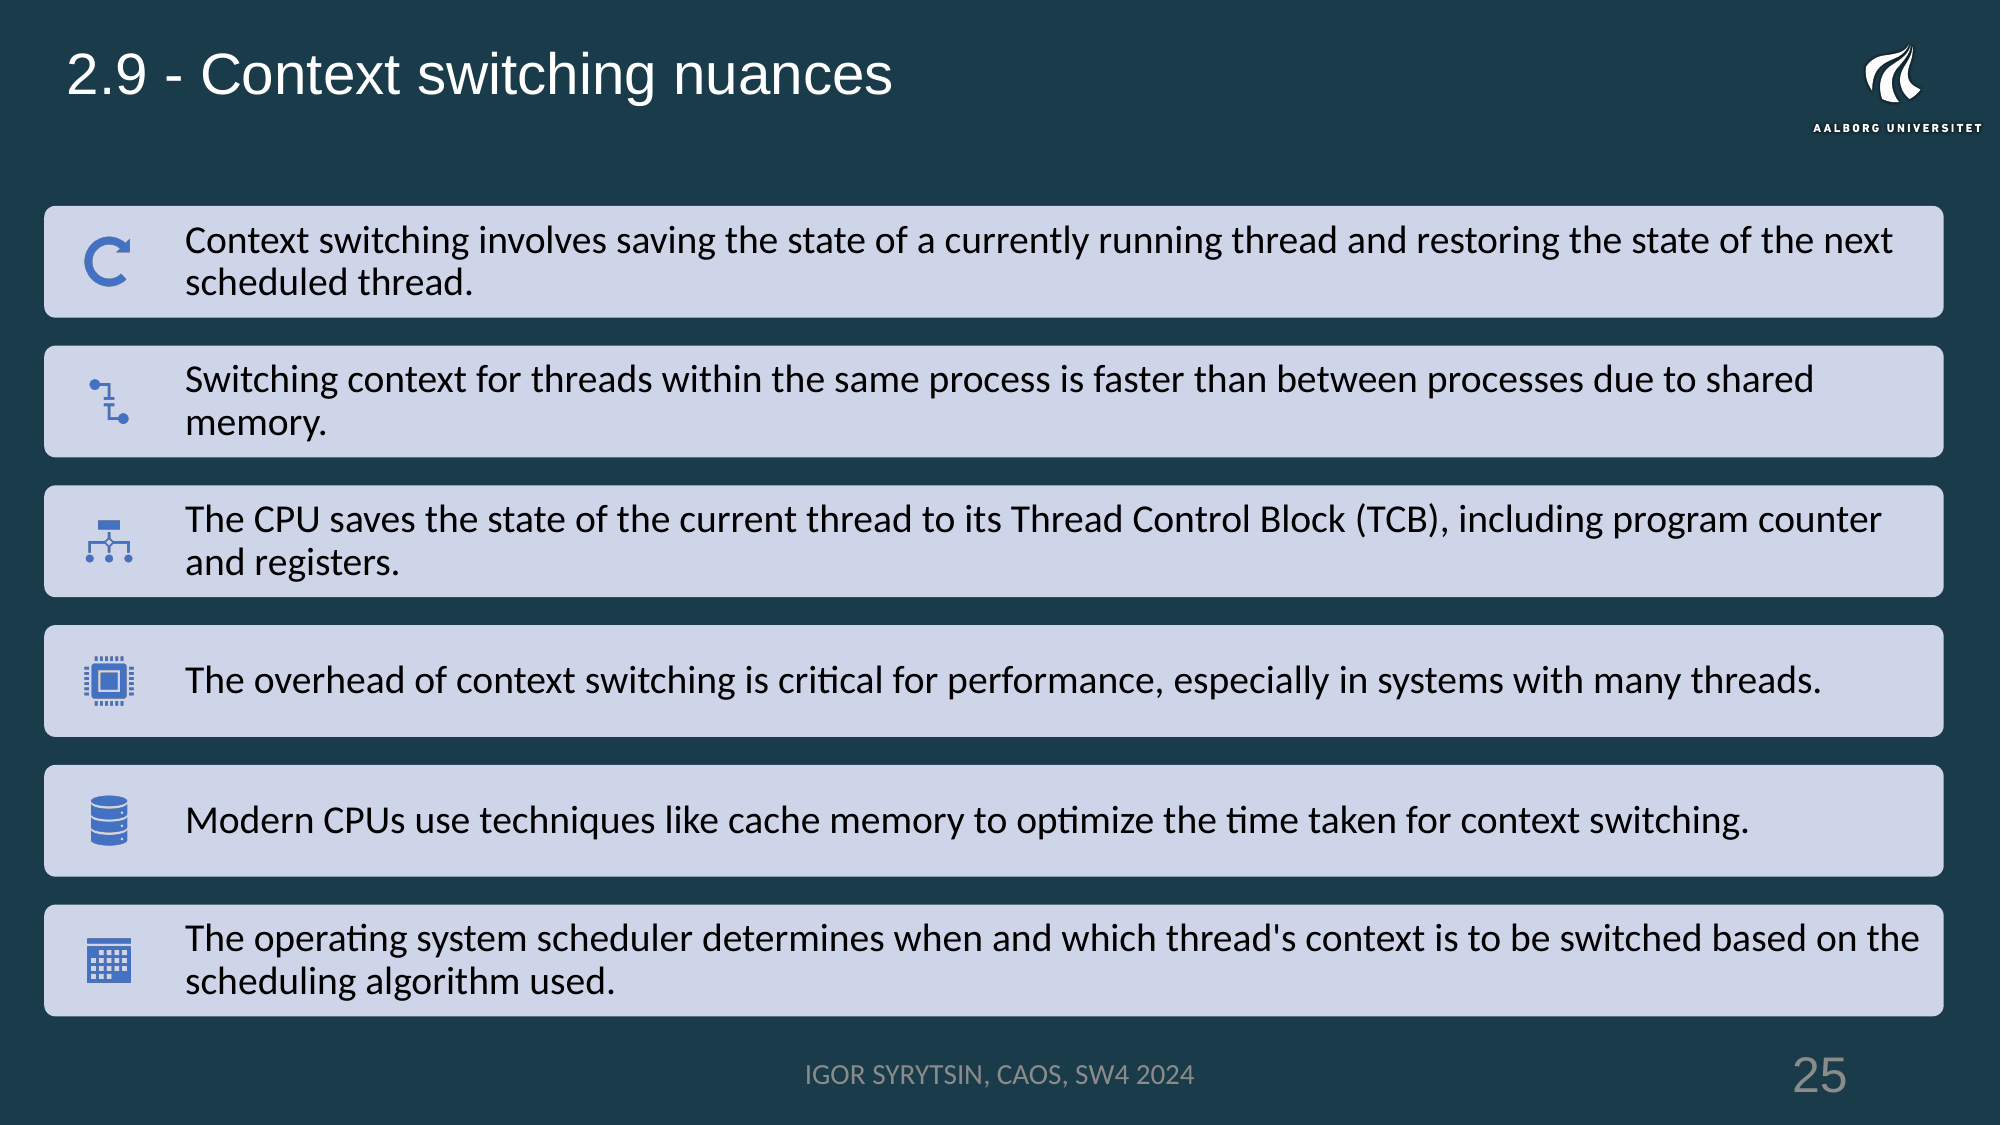

# 2.9 - Context switching nuances
Context switching involves saving the state of a currently running thread and restoring the state of the next scheduled thread.
Switching context for threads within the same process is faster than between processes due to shared memory.
The CPU saves the state of the current thread to its Thread Control Block (TCB), including program counter and registers.
The overhead of context switching is critical for performance, especially in systems with many threads.
Modern CPUs use techniques like cache memory to optimize the time taken for context switching.
The operating system scheduler determines when and which thread's context is to be switched based on the scheduling algorithm used.
IGOR SYRYTSIN, CAOS, SW4 2024